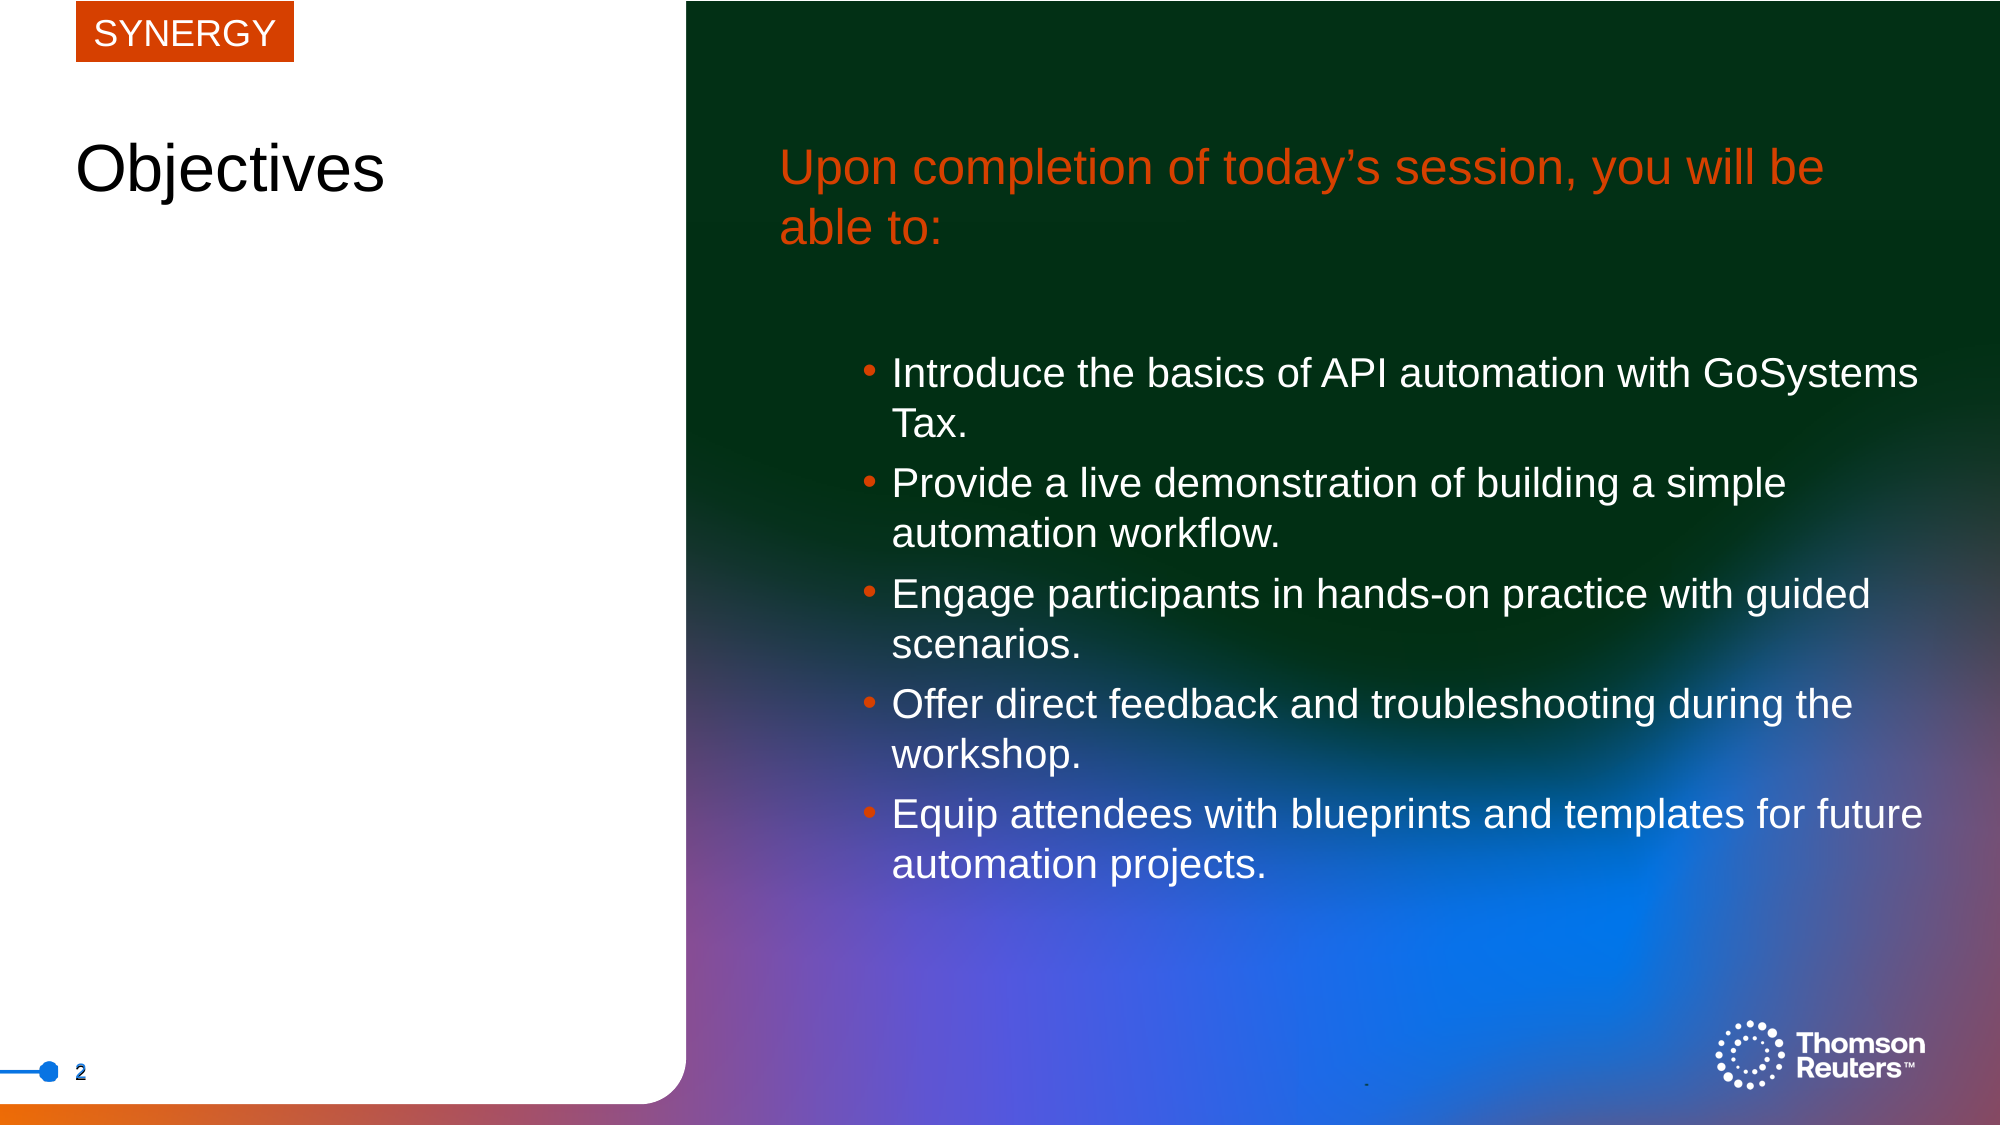

# Objectives
Upon completion of today’s session, you will be able to:

Introduce the basics of API automation with GoSystems Tax.
Provide a live demonstration of building a simple automation workflow.
Engage participants in hands-on practice with guided scenarios.
Offer direct feedback and troubleshooting during the workshop.
Equip attendees with blueprints and templates for future automation projects.

2